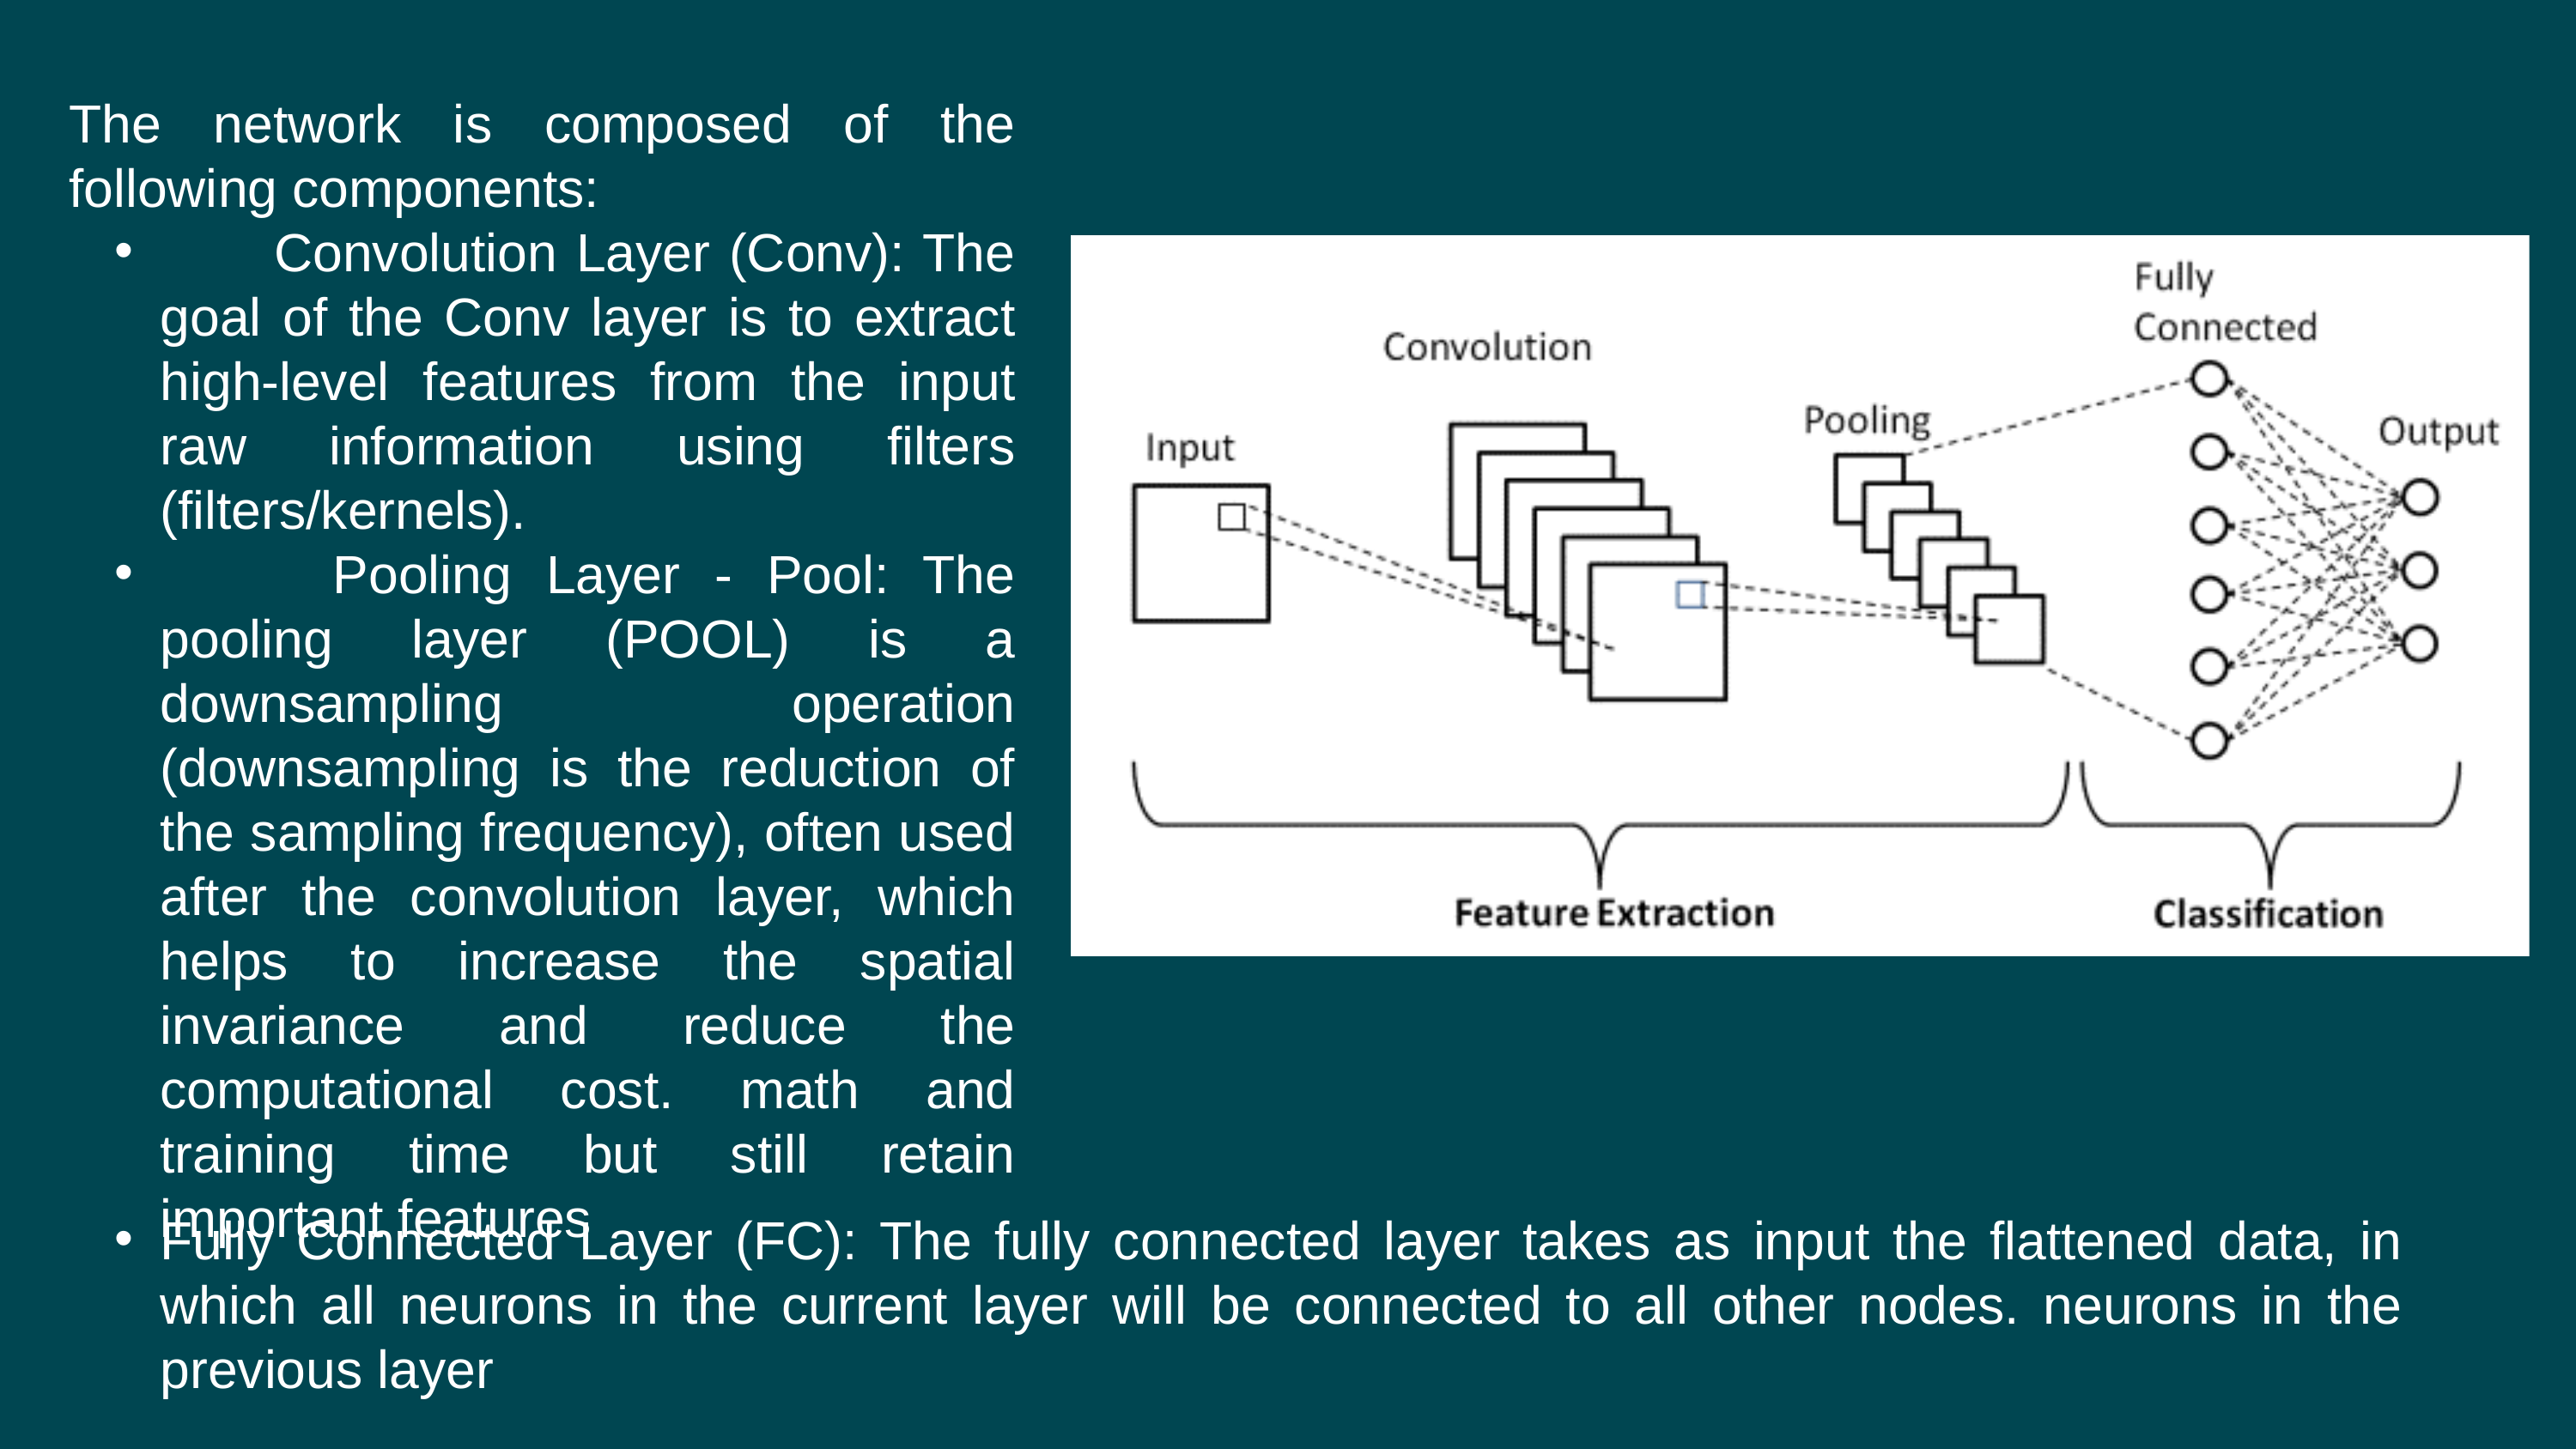

The network is composed of the following components:
      Convolution Layer (Conv): The goal of the Conv layer is to extract high-level features from the input raw information using filters (filters/kernels).
     Pooling Layer - Pool: The pooling layer (POOL) is a downsampling operation (downsampling is the reduction of the sampling frequency), often used after the convolution layer, which helps to increase the spatial invariance and reduce the computational cost. math and training time but still retain important features

Fully Connected Layer (FC): The fully connected layer takes as input the flattened data, in which all neurons in the current layer will be connected to all other nodes. neurons in the previous layer